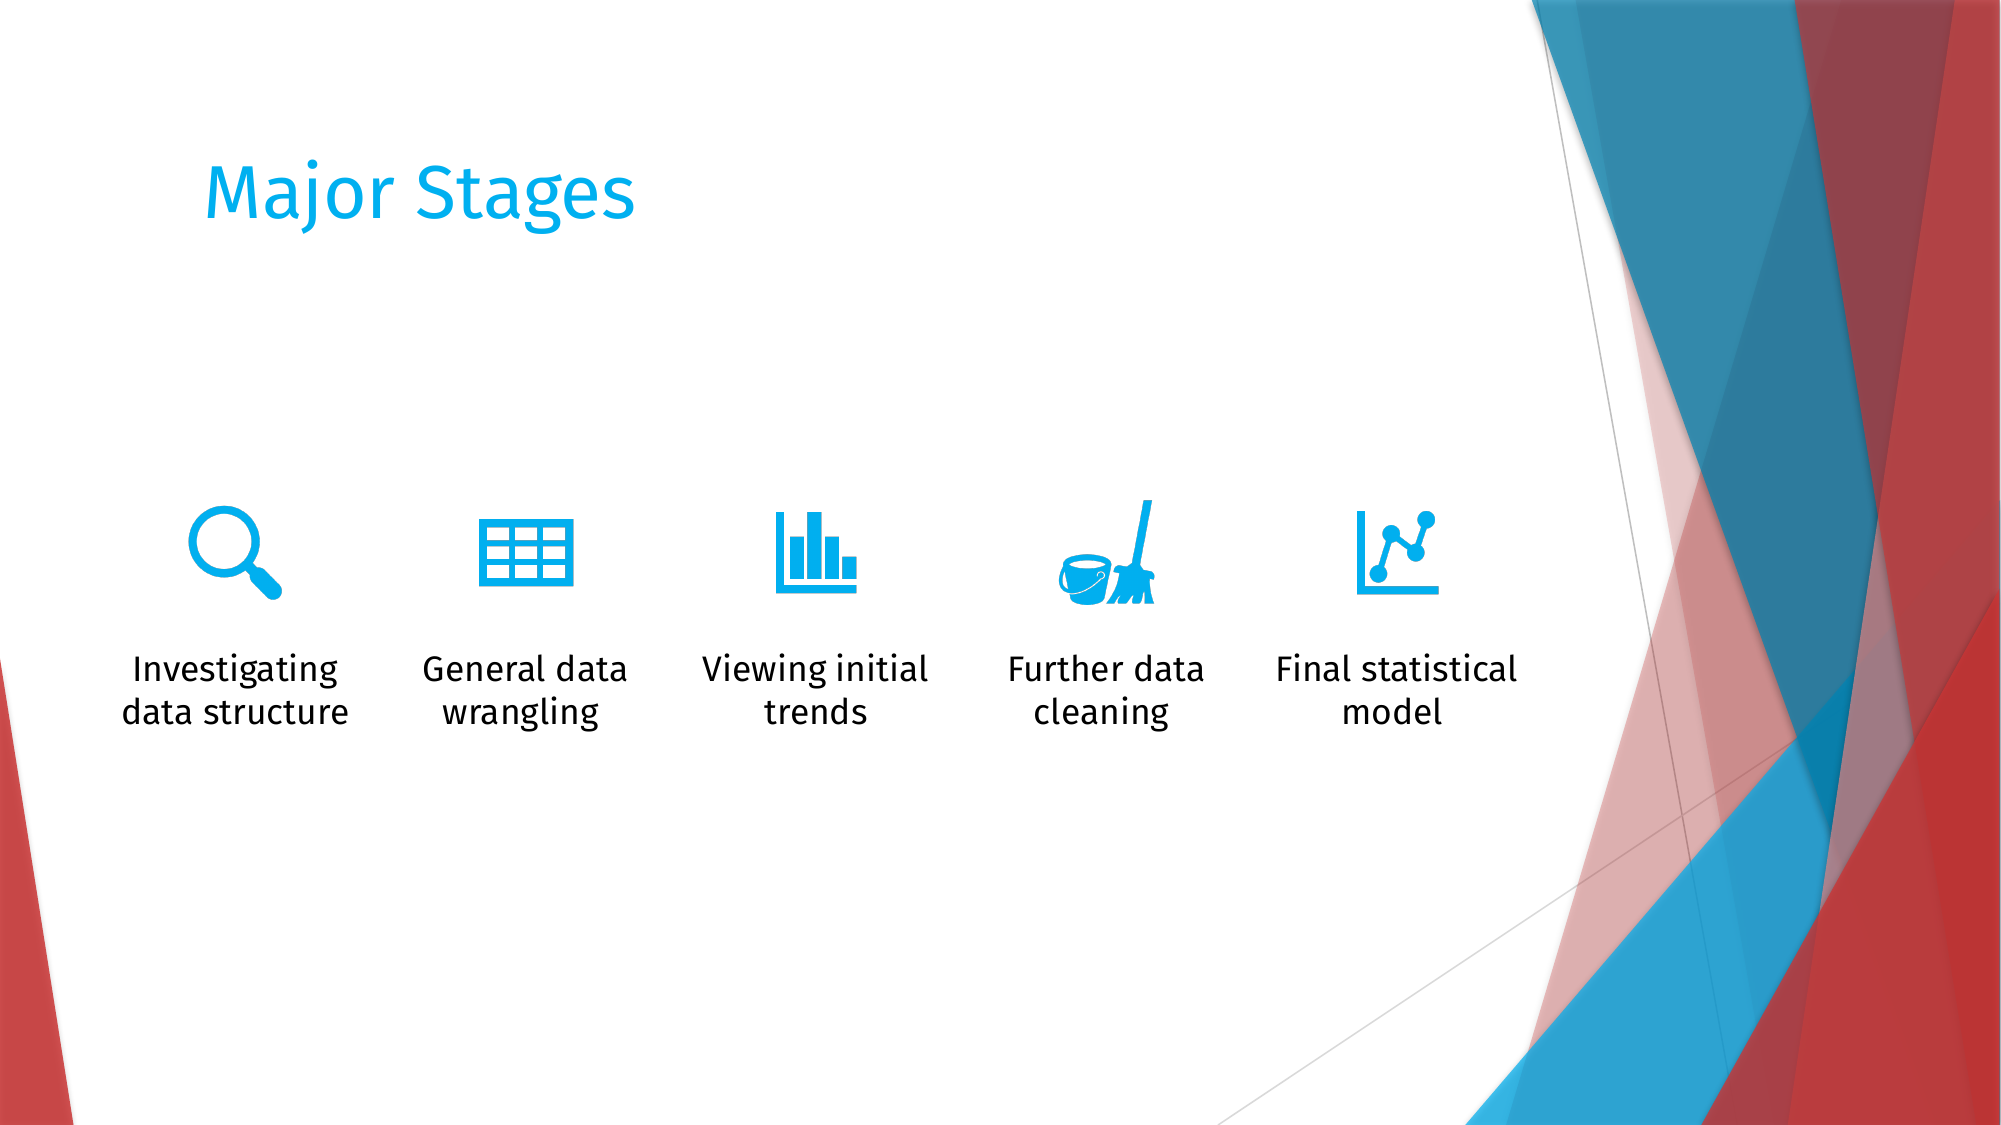

# Major Stages
Investigating data structure
General data wrangling
Viewing initial trends
Further data cleaning
Final statistical model